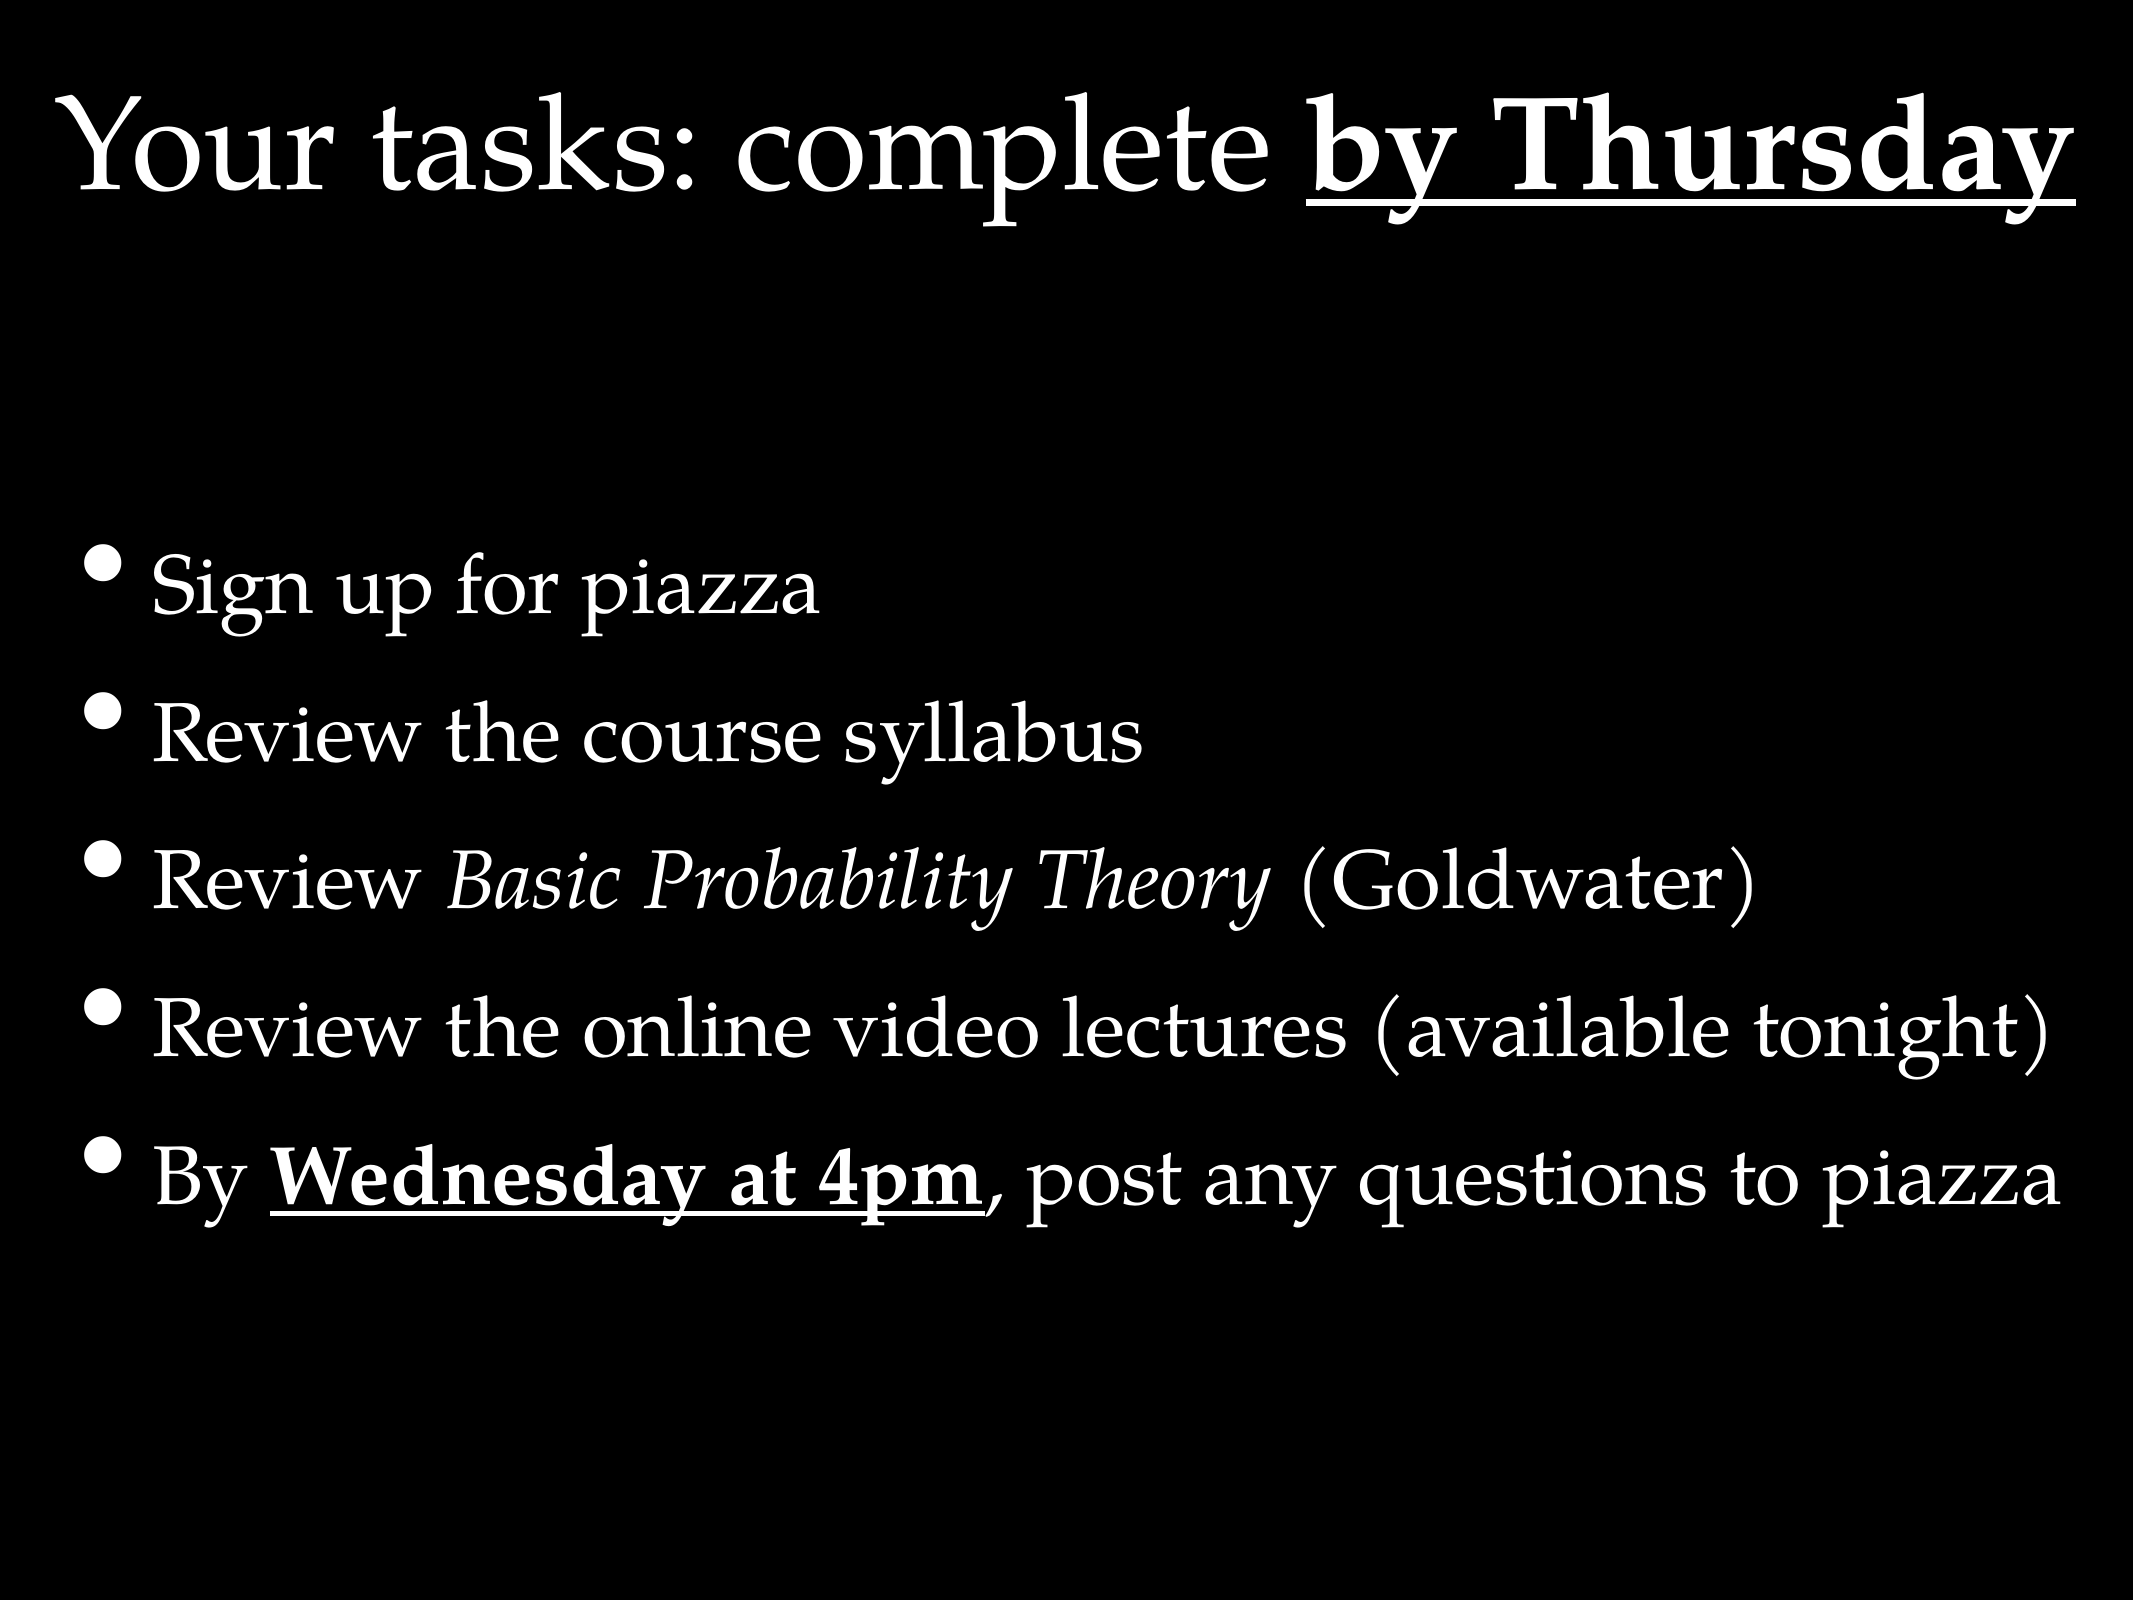

# Your tasks: complete by Thursday
Sign up for piazza
Review the course syllabus
Review Basic Probability Theory (Goldwater)
Review the online video lectures (available tonight)
By Wednesday at 4pm, post any questions to piazza